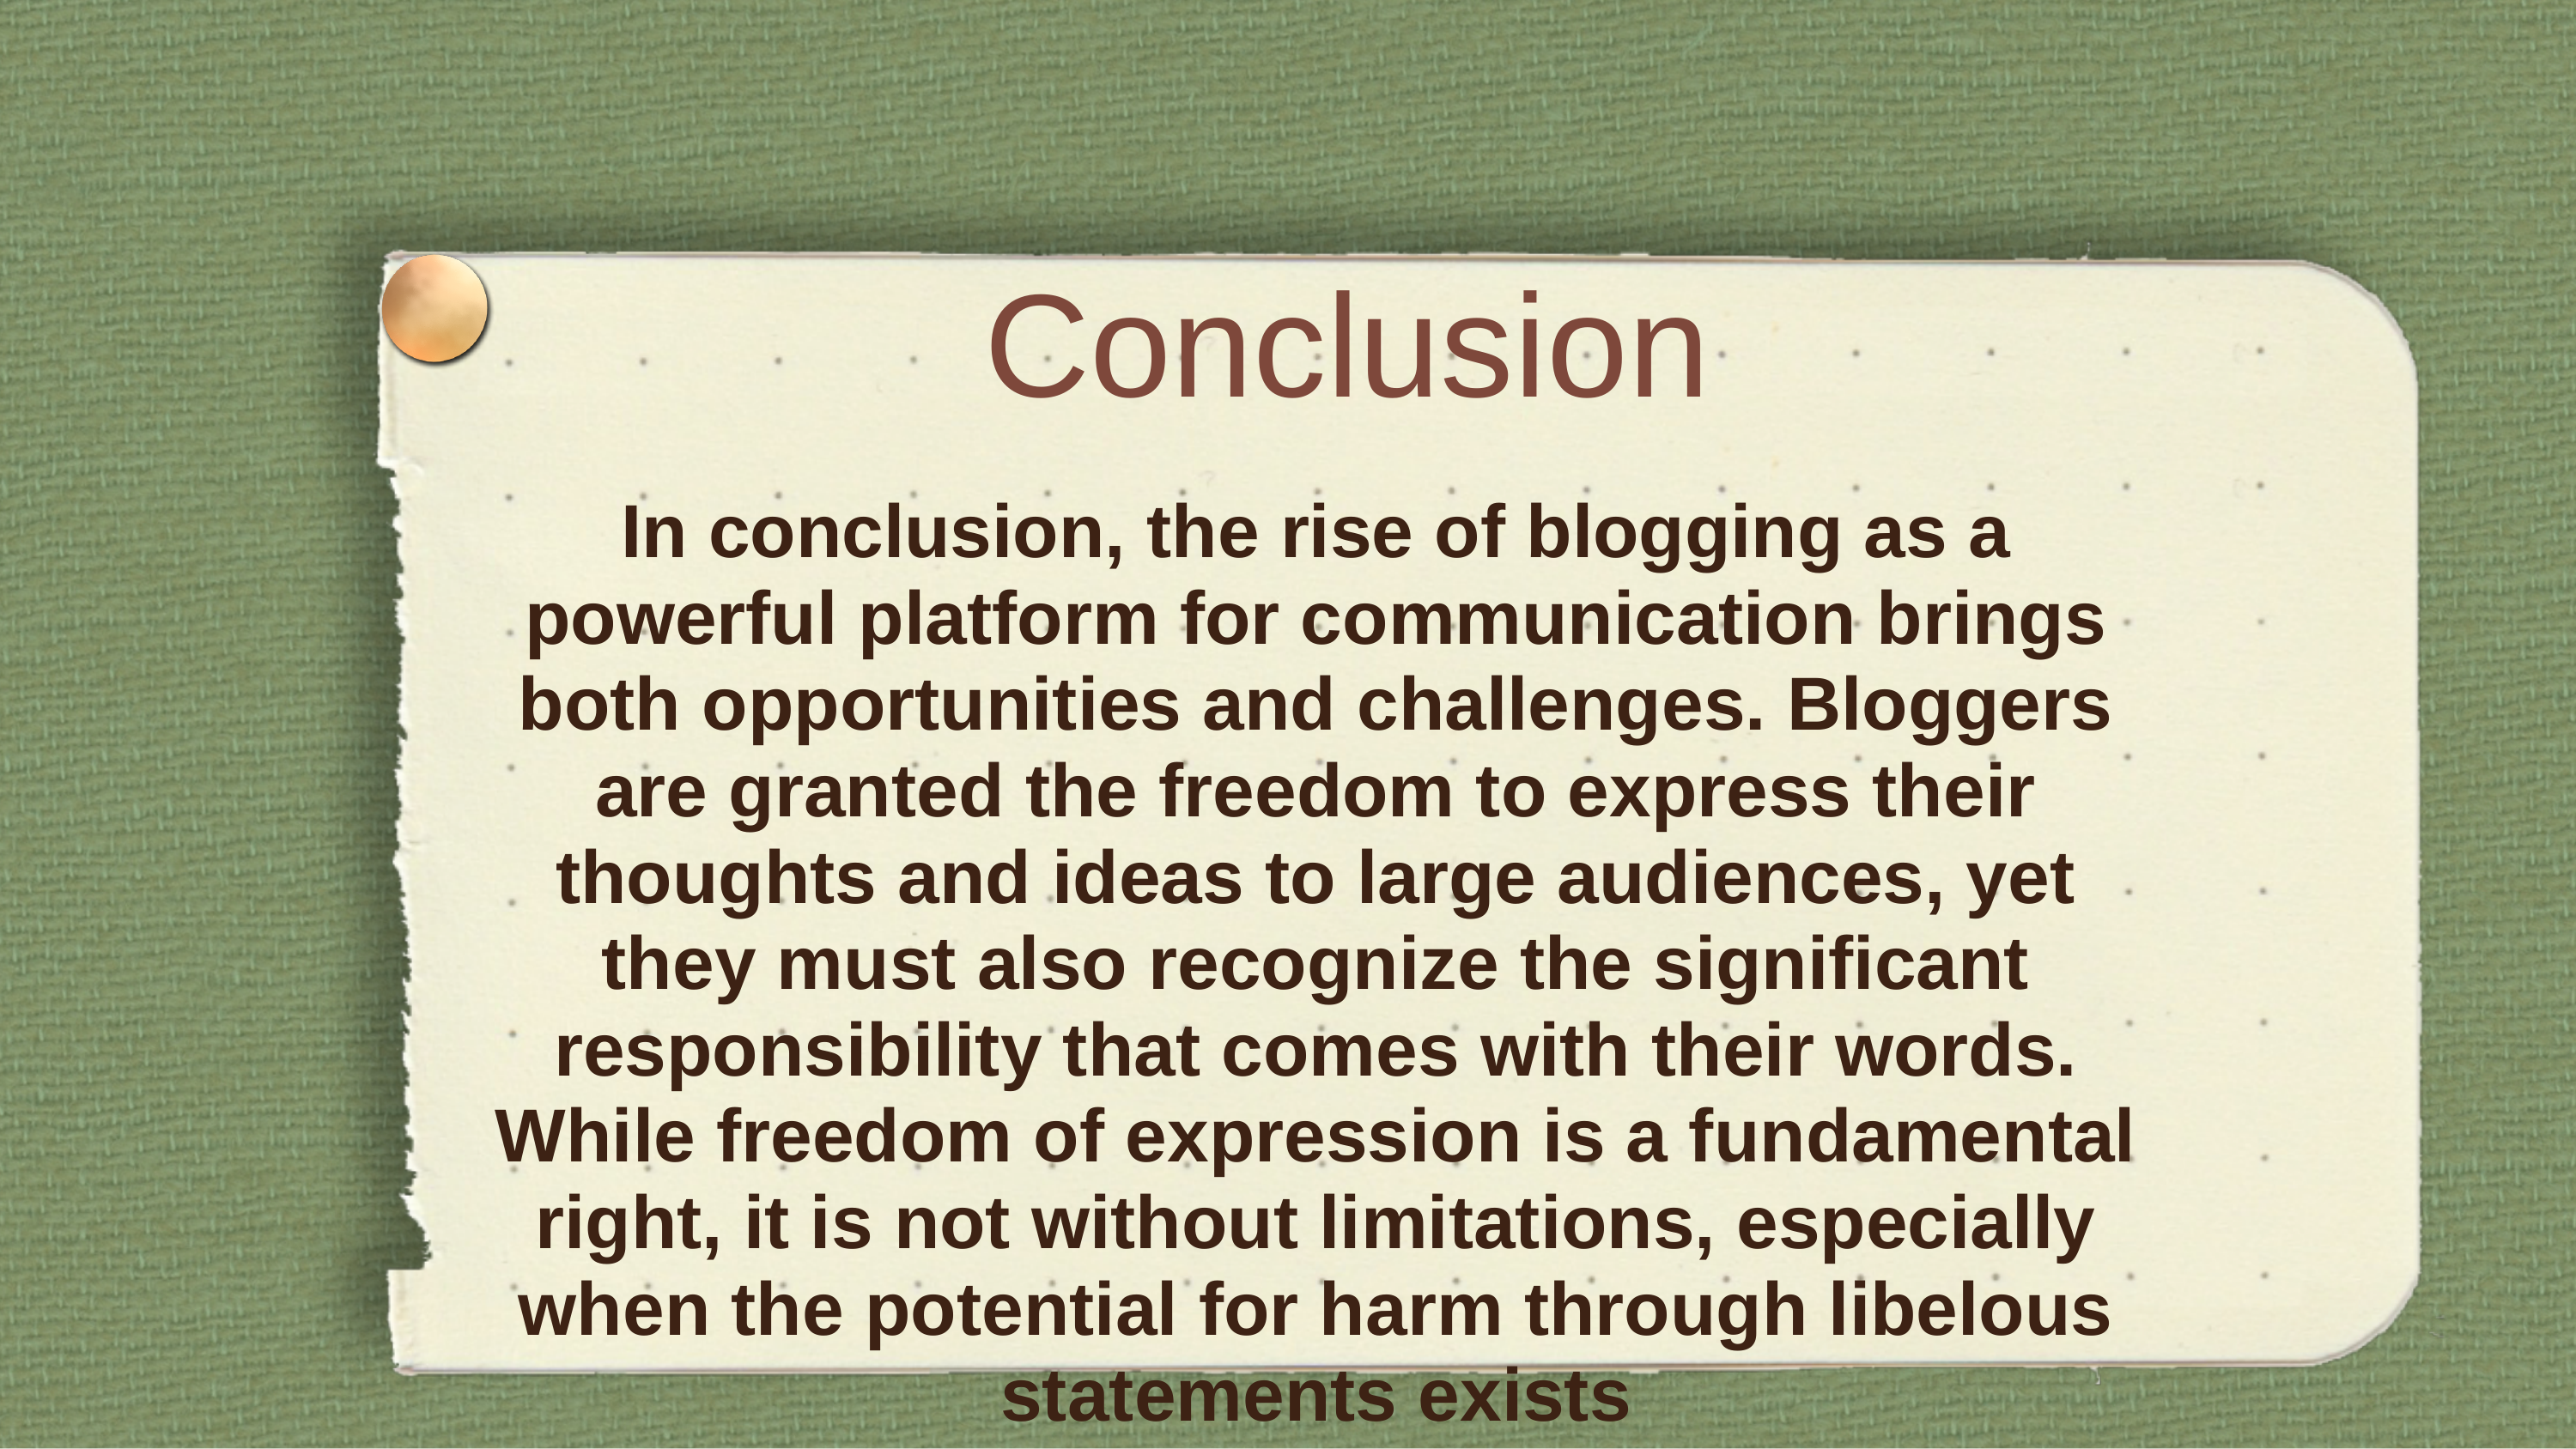

Conclusion
In conclusion, the rise of blogging as a powerful platform for communication brings both opportunities and challenges. Bloggers are granted the freedom to express their thoughts and ideas to large audiences, yet they must also recognize the significant responsibility that comes with their words. While freedom of expression is a fundamental right, it is not without limitations, especially when the potential for harm through libelous statements exists